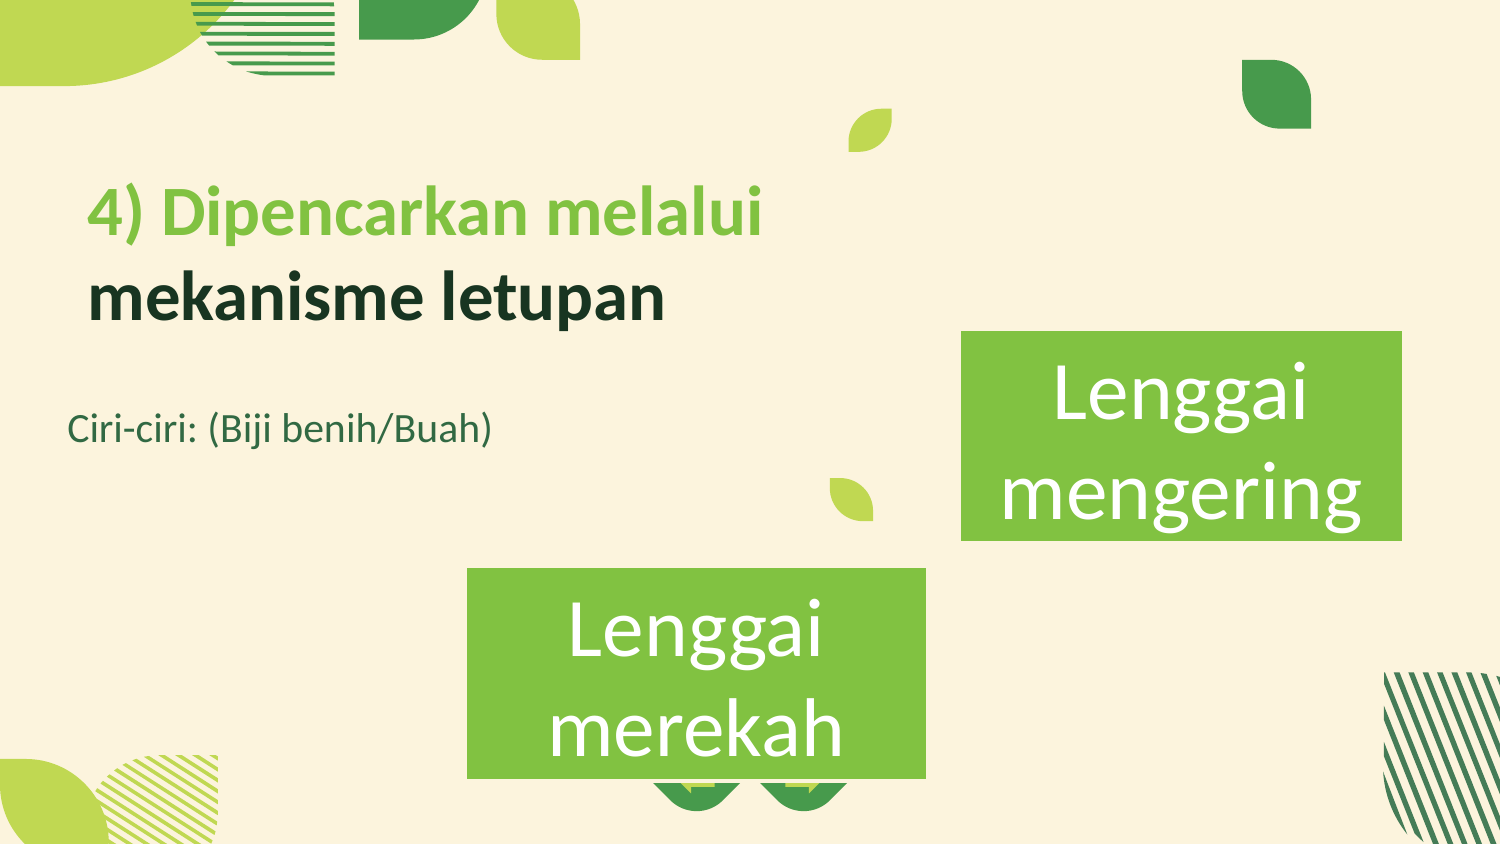

# 4) Dipencarkan melalui mekanisme letupan

Lenggai mengering
Ciri-ciri: (Biji benih/Buah)

Lenggai merekah